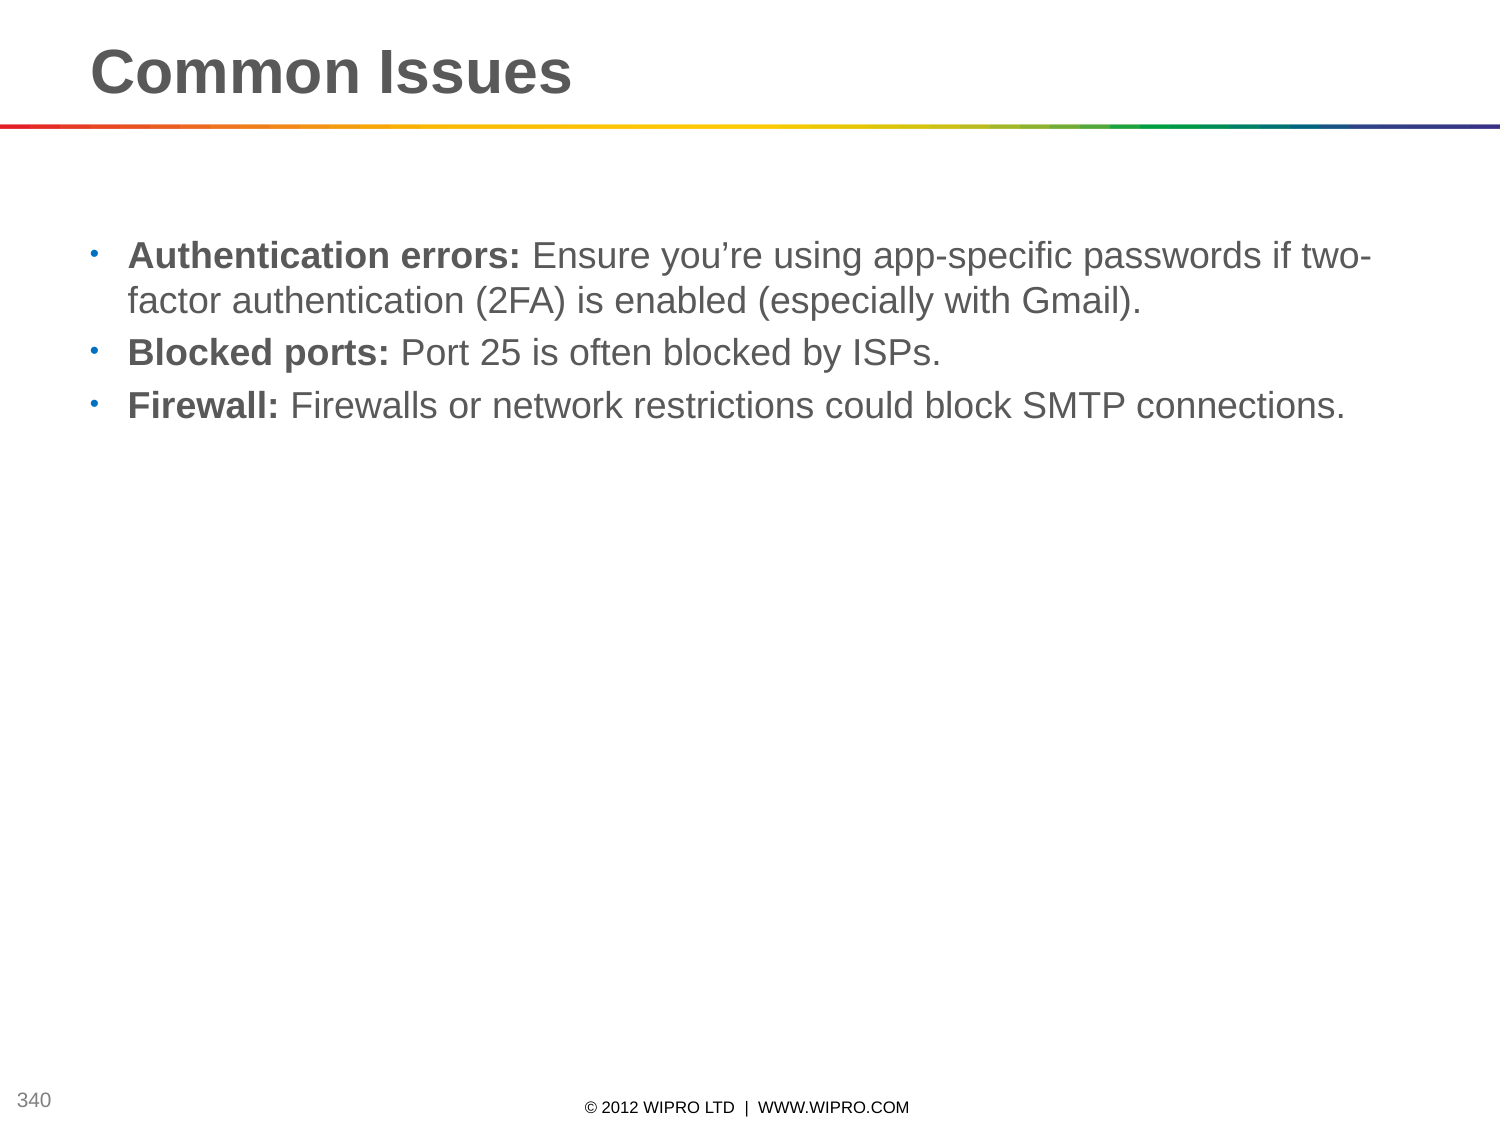

Common Issues
Authentication errors: Ensure you’re using app-specific passwords if two-factor authentication (2FA) is enabled (especially with Gmail).
Blocked ports: Port 25 is often blocked by ISPs.
Firewall: Firewalls or network restrictions could block SMTP connections.